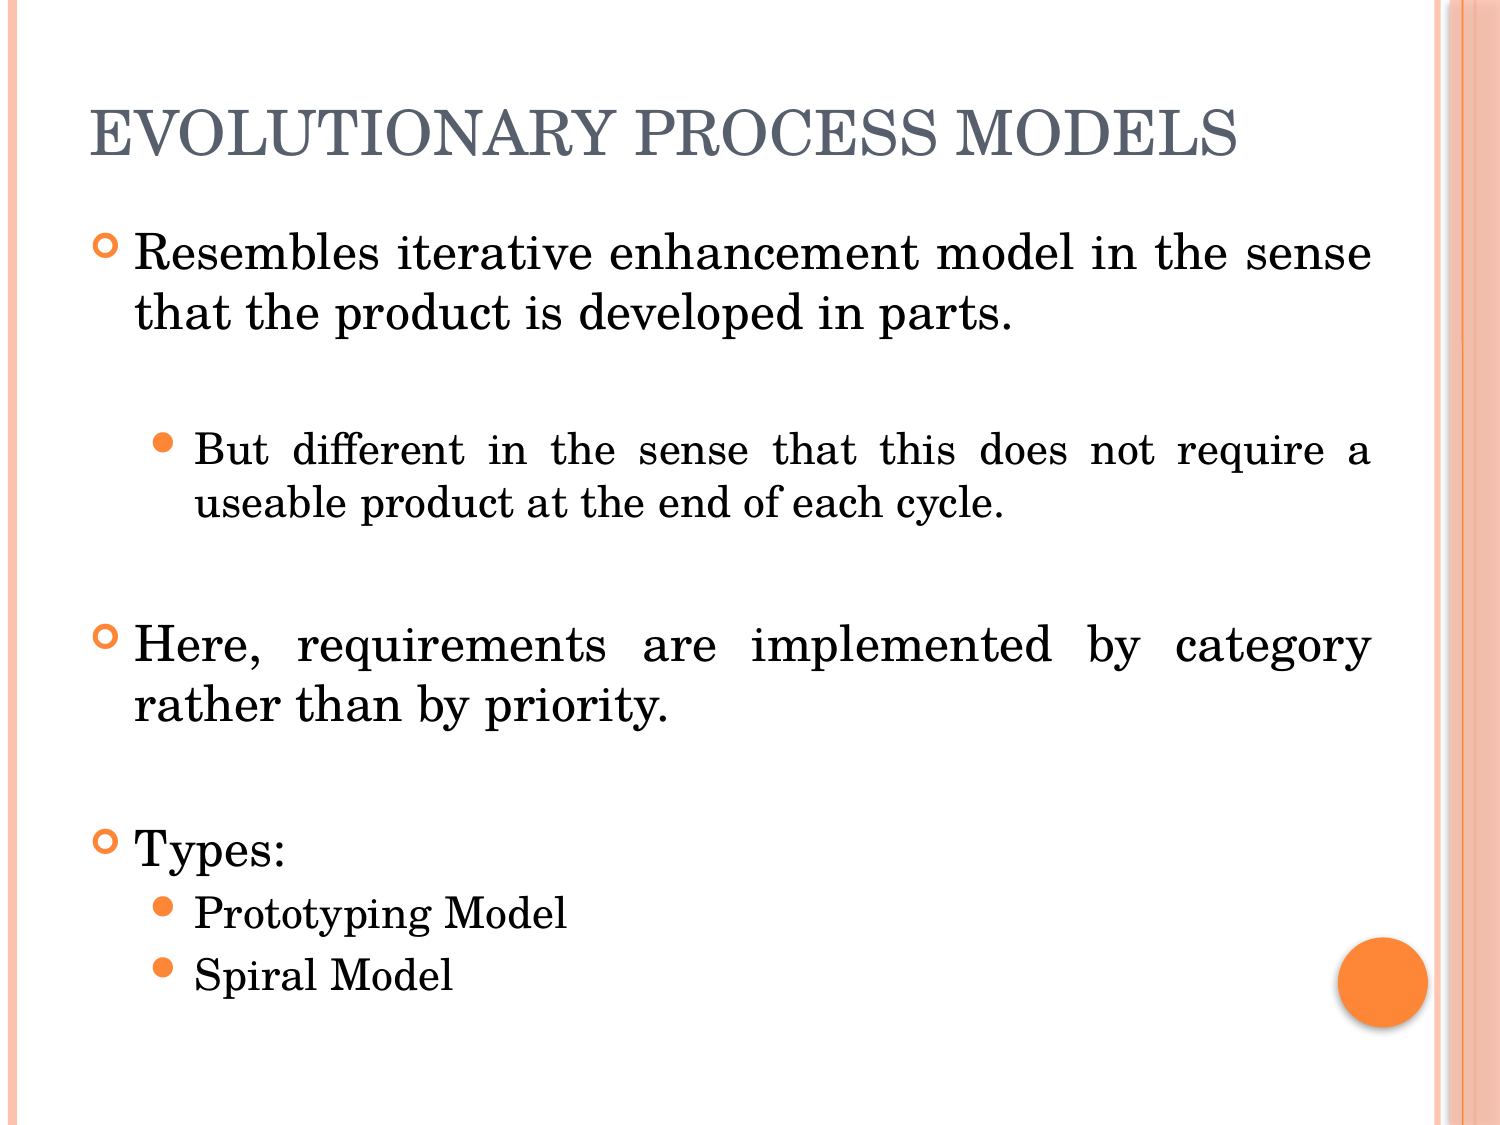

# Evolutionary process models
Resembles iterative enhancement model in the sense that the product is developed in parts.

But different in the sense that this does not require a useable product at the end of each cycle.

Here, requirements are implemented by category rather than by priority.

Types:
Prototyping Model
Spiral Model